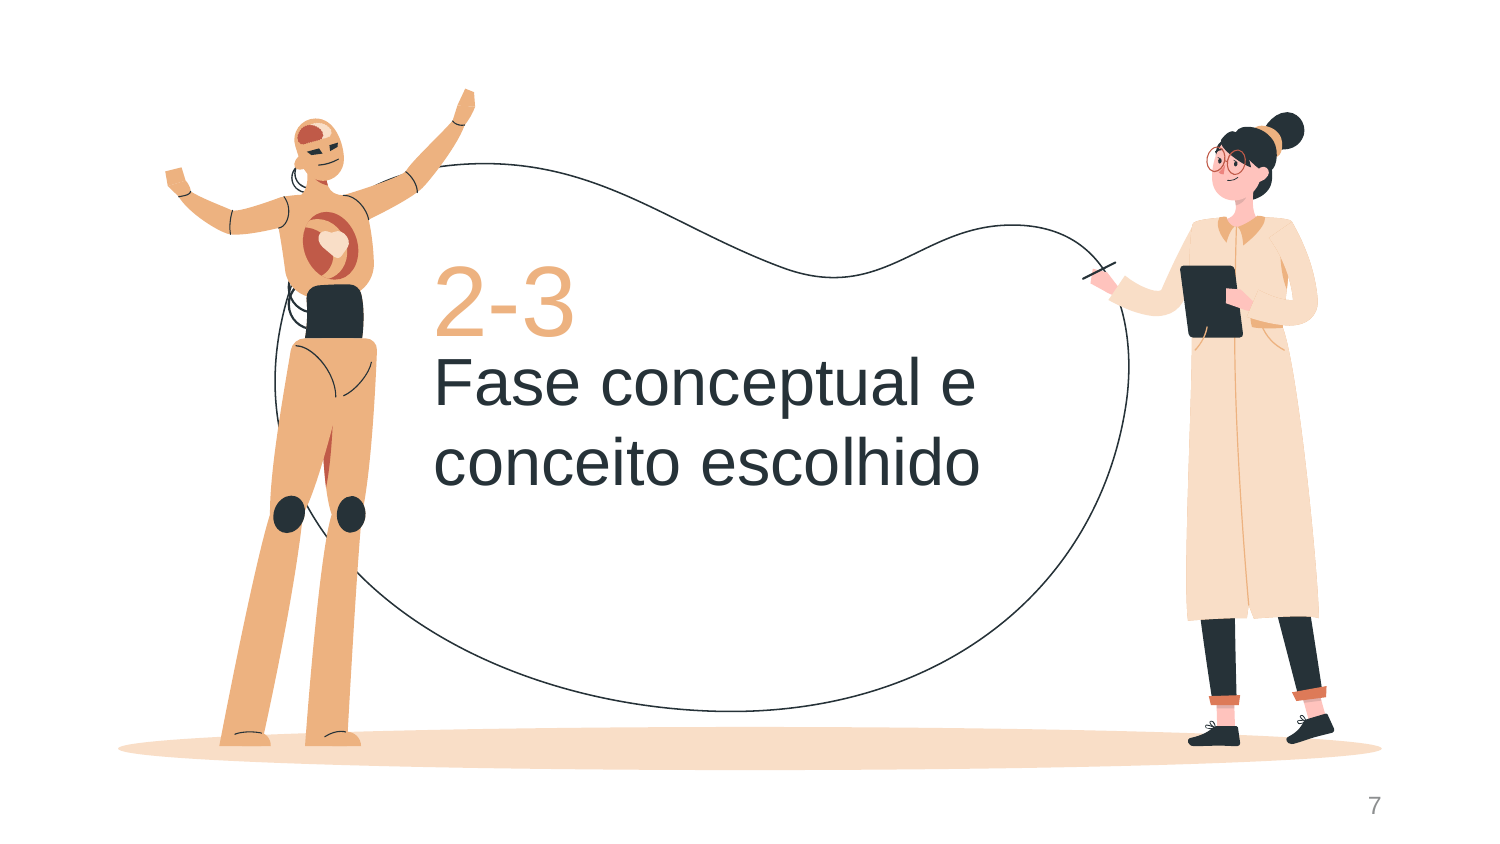

2-3
# Fase conceptual e conceito escolhido

7